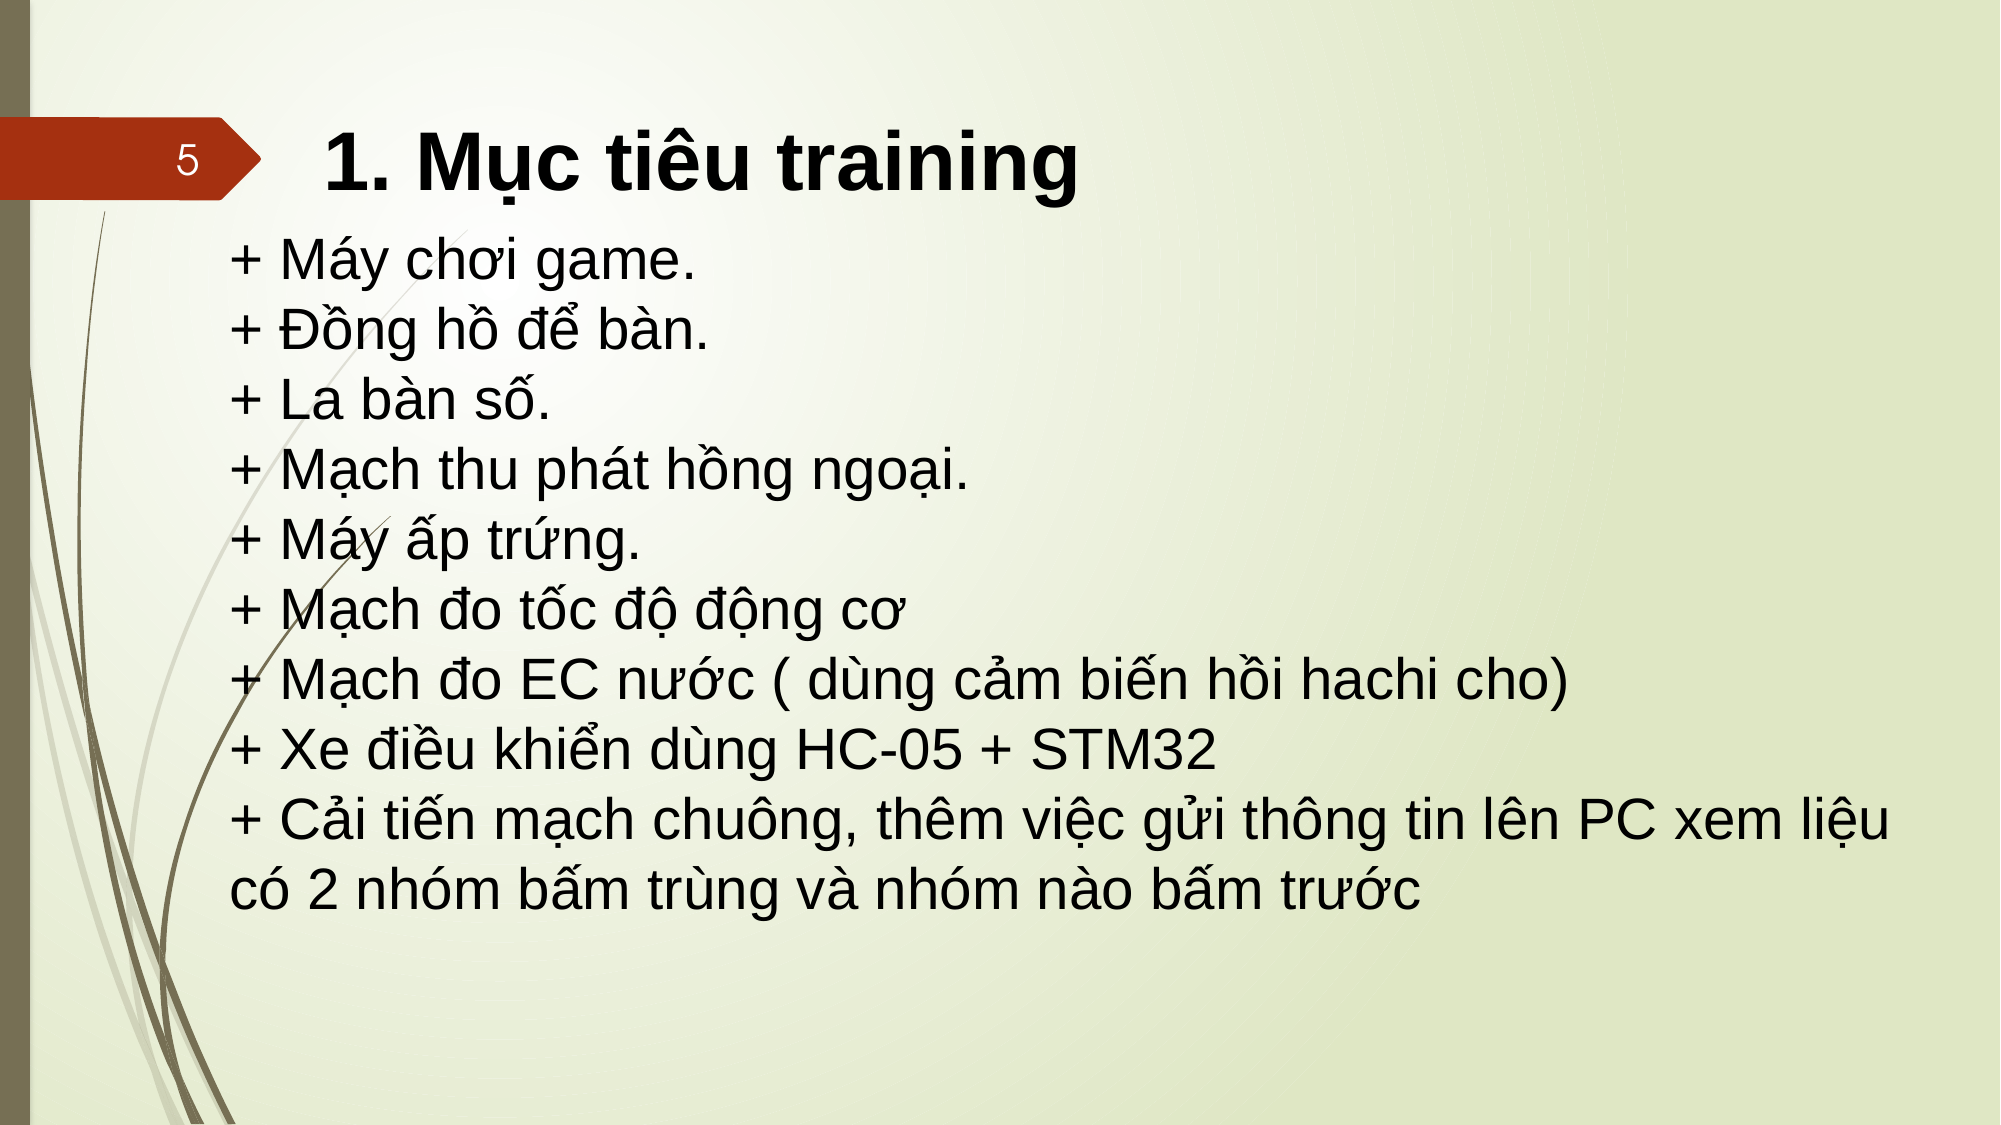

1. Mục tiêu training
5
+ Máy chơi game.
+ Đồng hồ để bàn.
+ La bàn số.
+ Mạch thu phát hồng ngoại.
+ Máy ấp trứng.
+ Mạch đo tốc độ động cơ
+ Mạch đo EC nước ( dùng cảm biến hồi hachi cho)
+ Xe điều khiển dùng HC-05 + STM32
+ Cải tiến mạch chuông, thêm việc gửi thông tin lên PC xem liệu có 2 nhóm bấm trùng và nhóm nào bấm trước